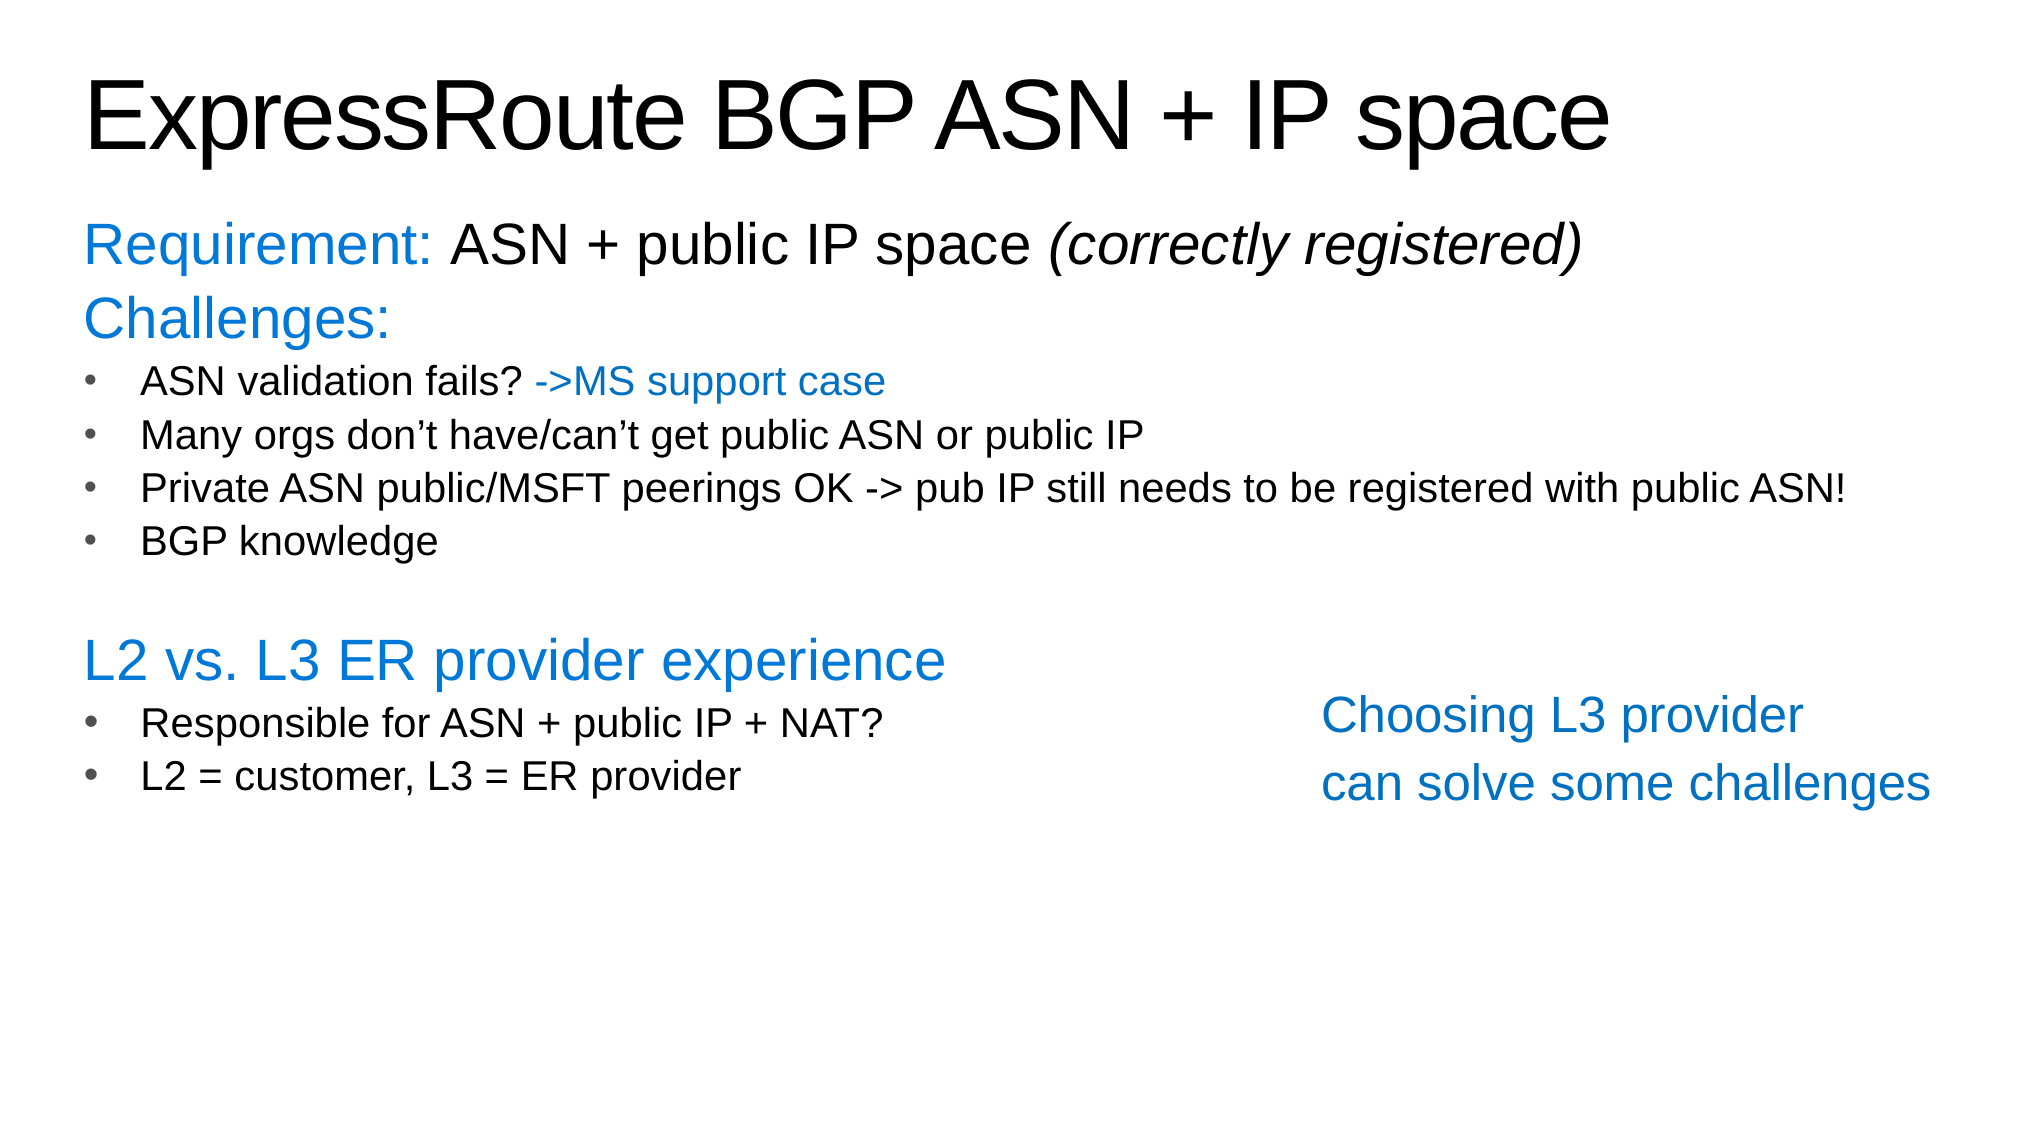

# ExpressRoute BGP ASN + IP space
Requirement: ASN + public IP space (correctly registered)
Challenges:
ASN validation fails? ->MS support case
Many orgs don’t have/can’t get public ASN or public IP
Private ASN public/MSFT peerings OK -> pub IP still needs to be registered with public ASN!
BGP knowledge

L2 vs. L3 ER provider experience
Responsible for ASN + public IP + NAT?
L2 = customer, L3 = ER provider
Choosing L3 provider
can solve some challenges